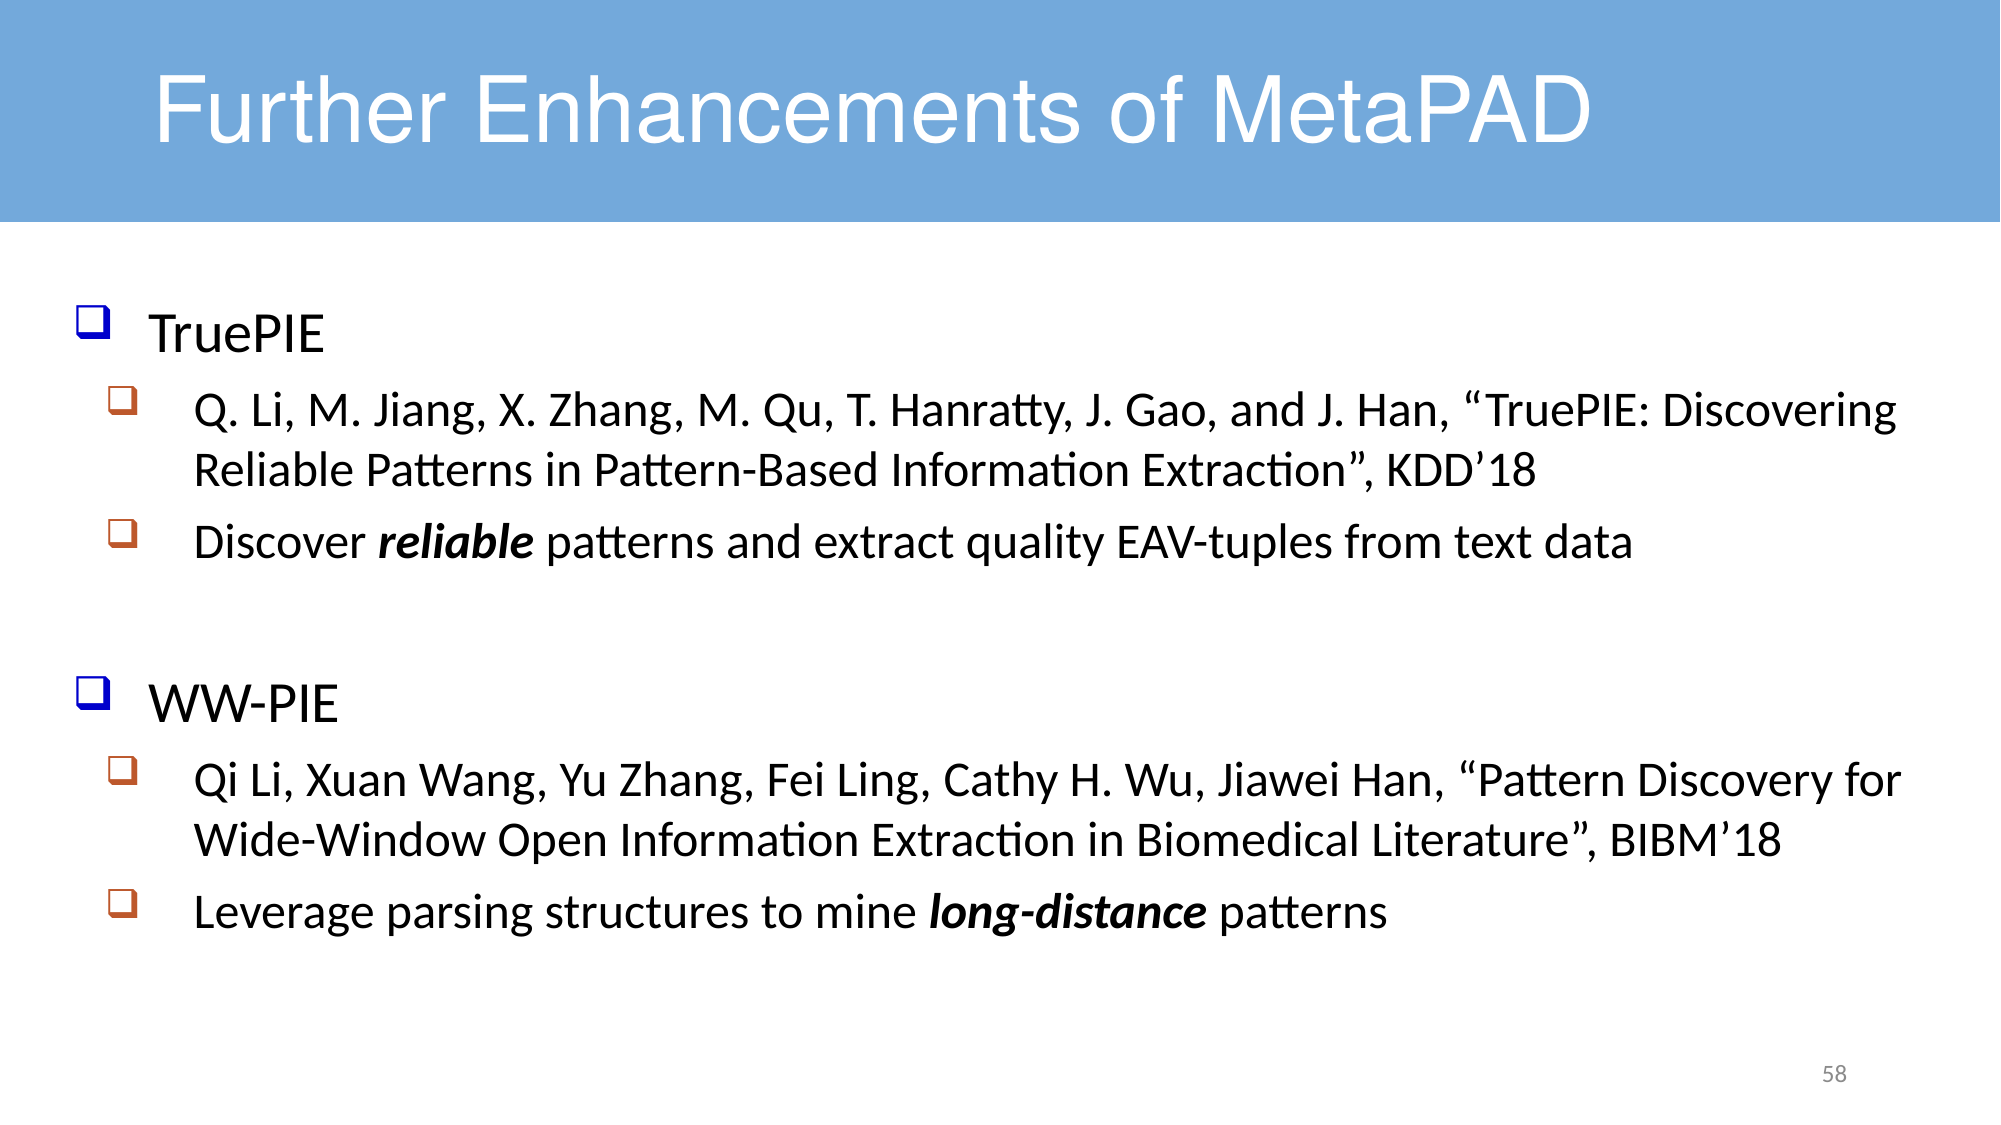

# Further Enhancements of MetaPAD
TruePIE
Q. Li, M. Jiang, X. Zhang, M. Qu, T. Hanratty, J. Gao, and J. Han, “TruePIE: Discovering Reliable Patterns in Pattern-Based Information Extraction”, KDD’18
Discover reliable patterns and extract quality EAV-tuples from text data

WW-PIE
Qi Li, Xuan Wang, Yu Zhang, Fei Ling, Cathy H. Wu, Jiawei Han, “Pattern Discovery for Wide-Window Open Information Extraction in Biomedical Literature”, BIBM’18
Leverage parsing structures to mine long-distance patterns
58